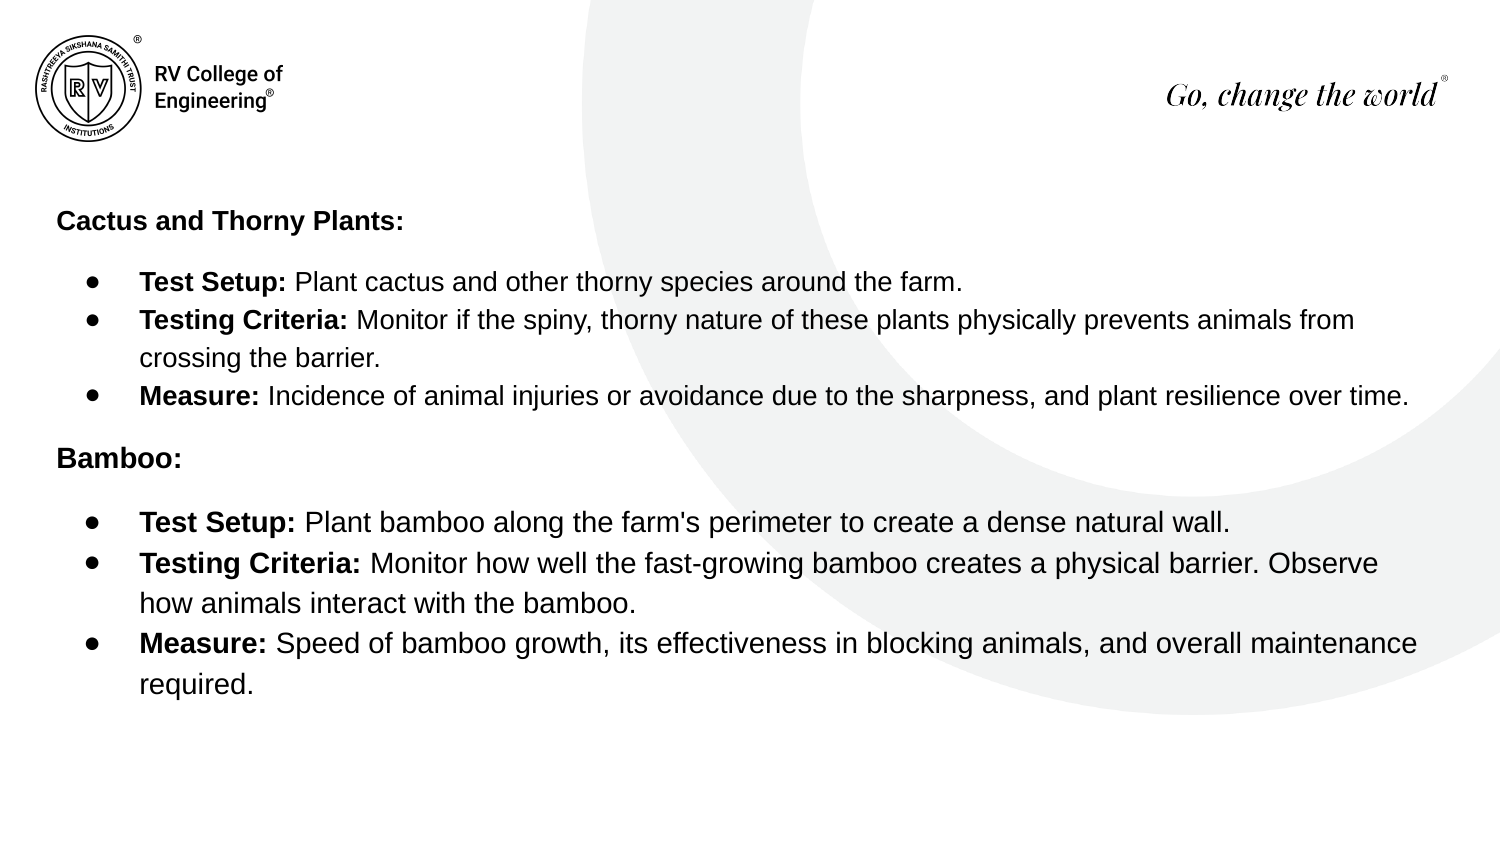

Cactus and Thorny Plants:
Test Setup: Plant cactus and other thorny species around the farm.
Testing Criteria: Monitor if the spiny, thorny nature of these plants physically prevents animals from crossing the barrier.
Measure: Incidence of animal injuries or avoidance due to the sharpness, and plant resilience over time.
Bamboo:
Test Setup: Plant bamboo along the farm's perimeter to create a dense natural wall.
Testing Criteria: Monitor how well the fast-growing bamboo creates a physical barrier. Observe how animals interact with the bamboo.
Measure: Speed of bamboo growth, its effectiveness in blocking animals, and overall maintenance required.